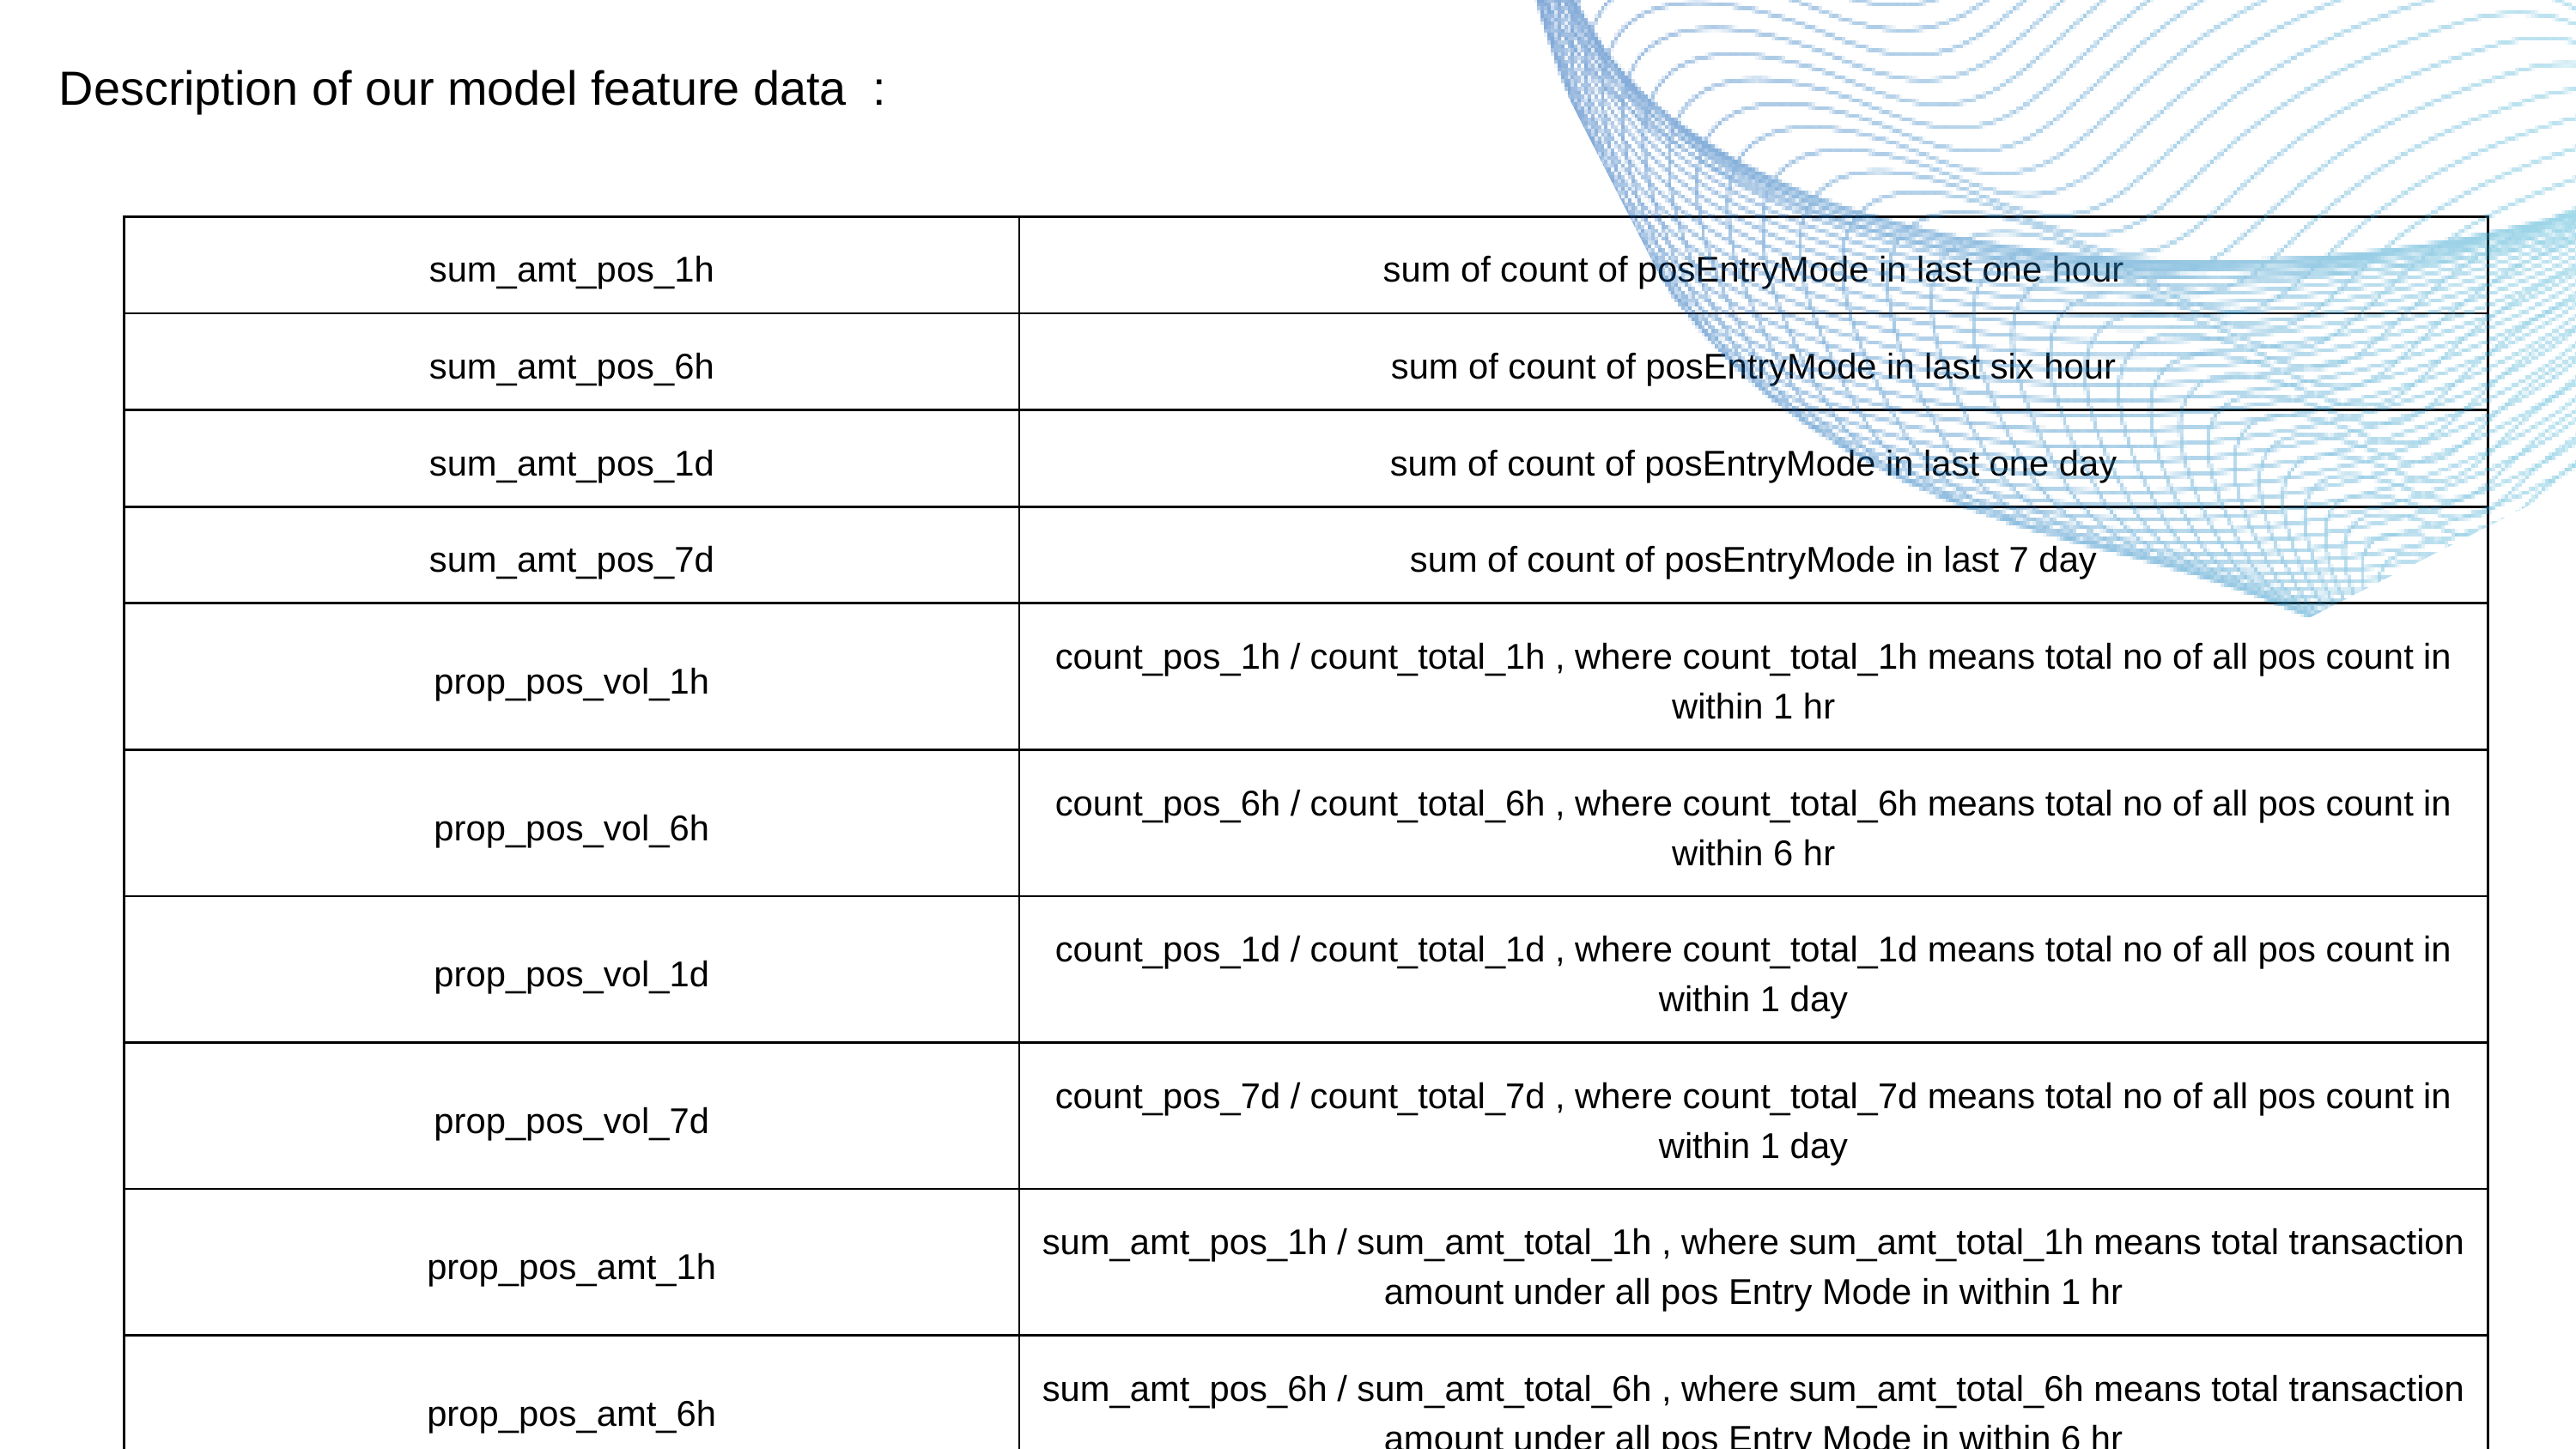

Description of our model feature data  :
| sum\_amt\_pos\_1h | sum of count of posEntryMode in last one hour |
| --- | --- |
| sum\_amt\_pos\_6h | sum of count of posEntryMode in last six hour |
| sum\_amt\_pos\_1d | sum of count of posEntryMode in last one day |
| sum\_amt\_pos\_7d | sum of count of posEntryMode in last 7 day |
| prop\_pos\_vol\_1h | count\_pos\_1h / count\_total\_1h , where count\_total\_1h means total no of all pos count in within 1 hr |
| prop\_pos\_vol\_6h | count\_pos\_6h / count\_total\_6h , where count\_total\_6h means total no of all pos count in within 6 hr |
| prop\_pos\_vol\_1d | count\_pos\_1d / count\_total\_1d , where count\_total\_1d means total no of all pos count in within 1 day |
| prop\_pos\_vol\_7d | count\_pos\_7d / count\_total\_7d , where count\_total\_7d means total no of all pos count in within 1 day |
| prop\_pos\_amt\_1h | sum\_amt\_pos\_1h / sum\_amt\_total\_1h , where sum\_amt\_total\_1h means total transaction amount under all pos Entry Mode in within 1 hr |
| prop\_pos\_amt\_6h | sum\_amt\_pos\_6h / sum\_amt\_total\_6h , where sum\_amt\_total\_6h means total transaction amount under all pos Entry Mode in within 6 hr |
| prop\_pos\_amt\_1d | sum\_amt\_pos\_1d / sum\_amt\_total\_1d , where sum\_amt\_total\_1d means total transaction amount under all pos Entry Mode in within 1 day |
| prop\_pos\_amt\_7d | sum\_amt\_pos\_7d / sum\_amt\_total\_7d , where sum\_amt\_total\_7d means total transaction amount under all pos Entry Mode in within 7 day |
| Time Difference\_pos | time difference between one kind of pos in format -- # days hh:mm:ss |
| Hours\_pos | time difference between one kind of pos in format -- hh -- hours |
| Minutes\_pos | time difference between one kind of pos in format -- mm -- minutes |